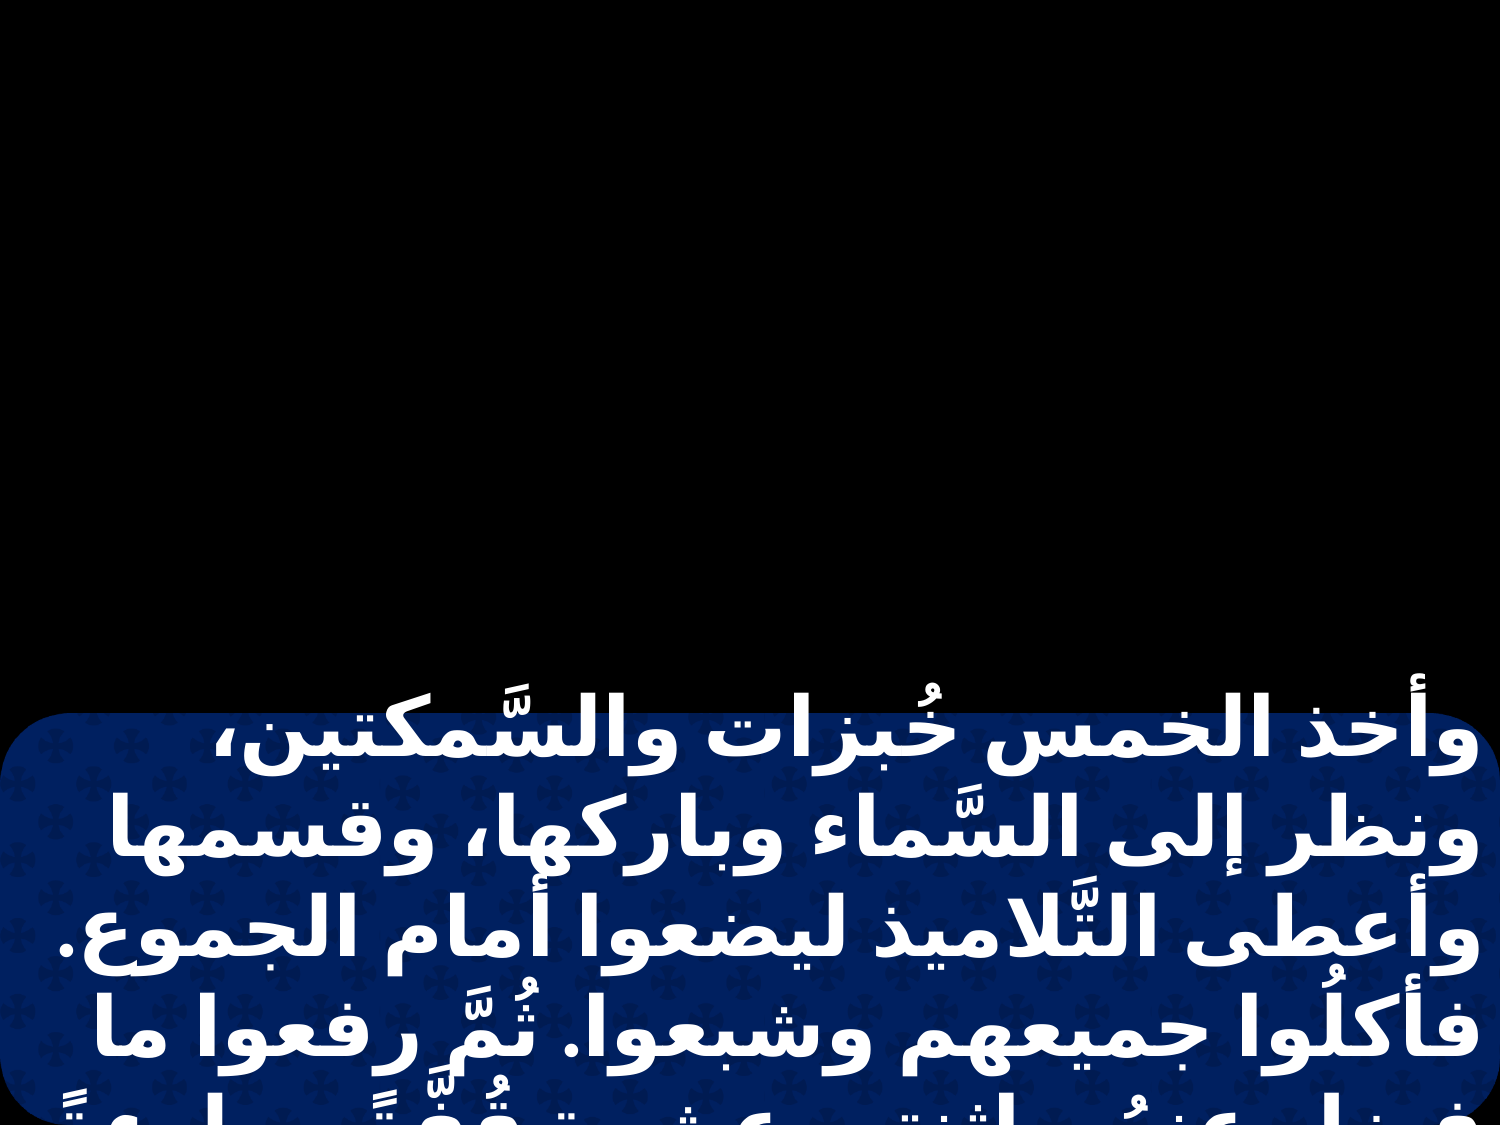

وأخذ الخمس خُبزات والسَّمكتين، ونظر إلى السَّماء وباركها، وقسمها وأعطى التَّلاميذ ليضعوا أمام الجموع. فأكلُوا جميعهم وشبعوا. ثُمَّ رفعوا ما فضل عنهُم اثنتي عشرة قُفَّةً مملوءةً.